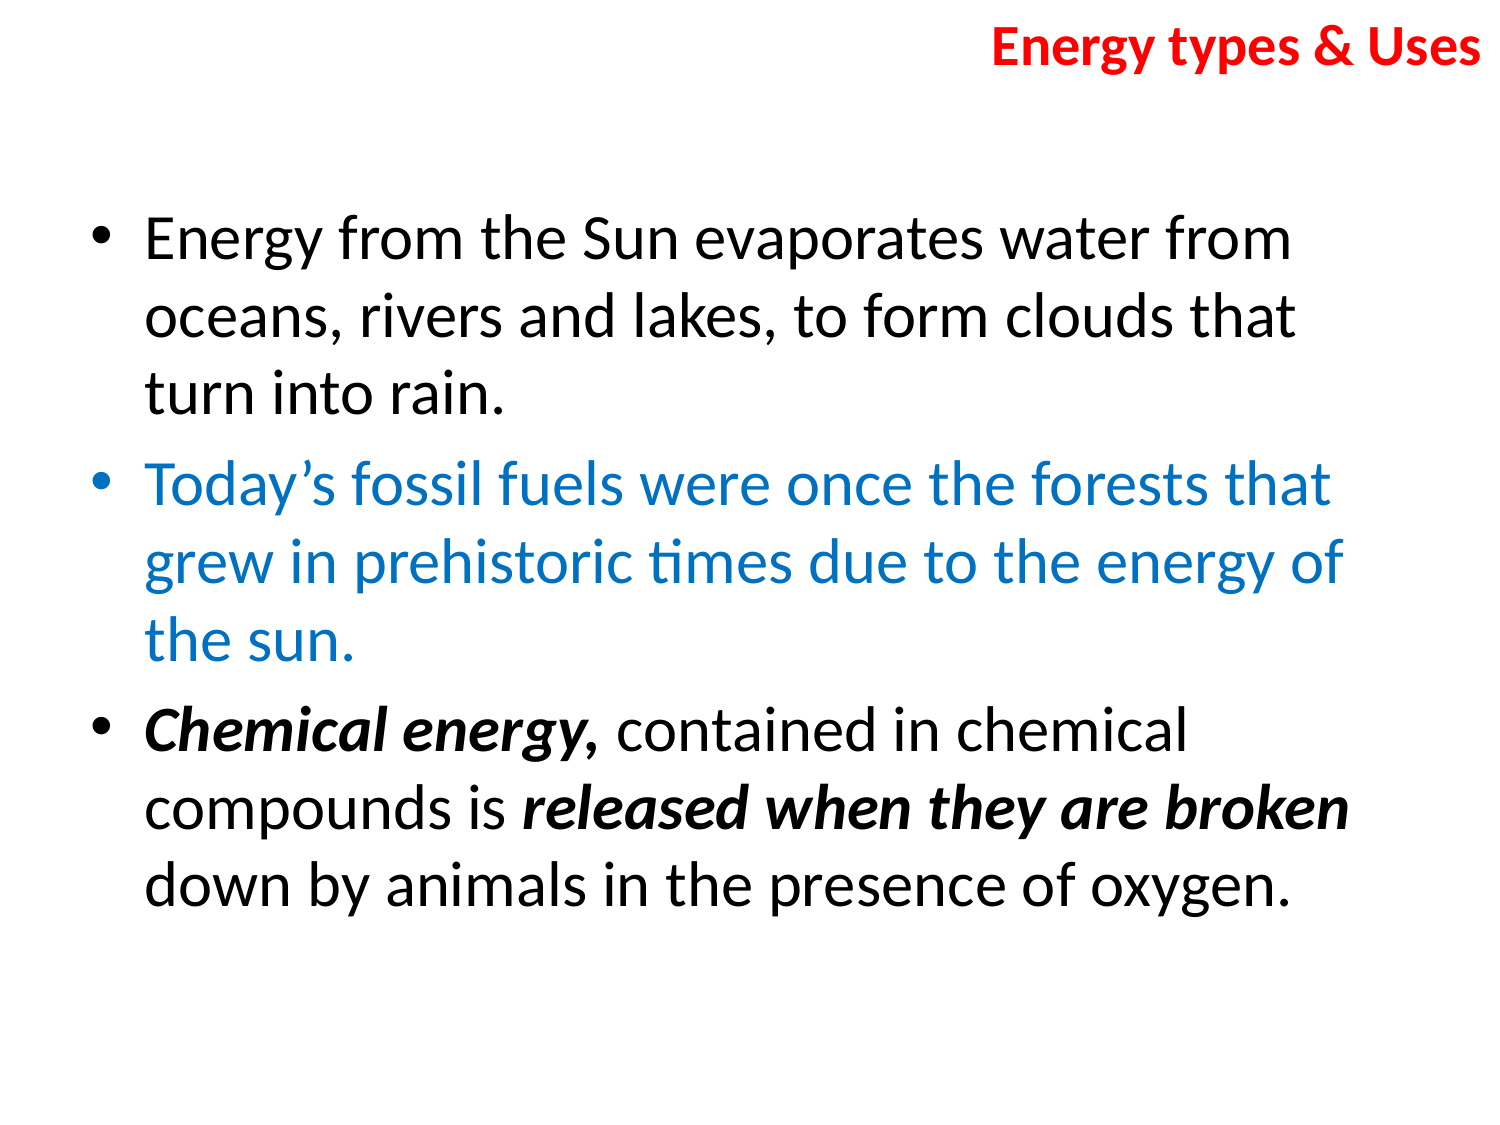

Energy types & Uses
Energy from the Sun evaporates water from oceans, rivers and lakes, to form clouds that turn into rain.
Today’s fossil fuels were once the forests that grew in prehistoric times due to the energy of the sun.
Chemical energy, contained in chemical compounds is released when they are broken down by animals in the presence of oxygen.